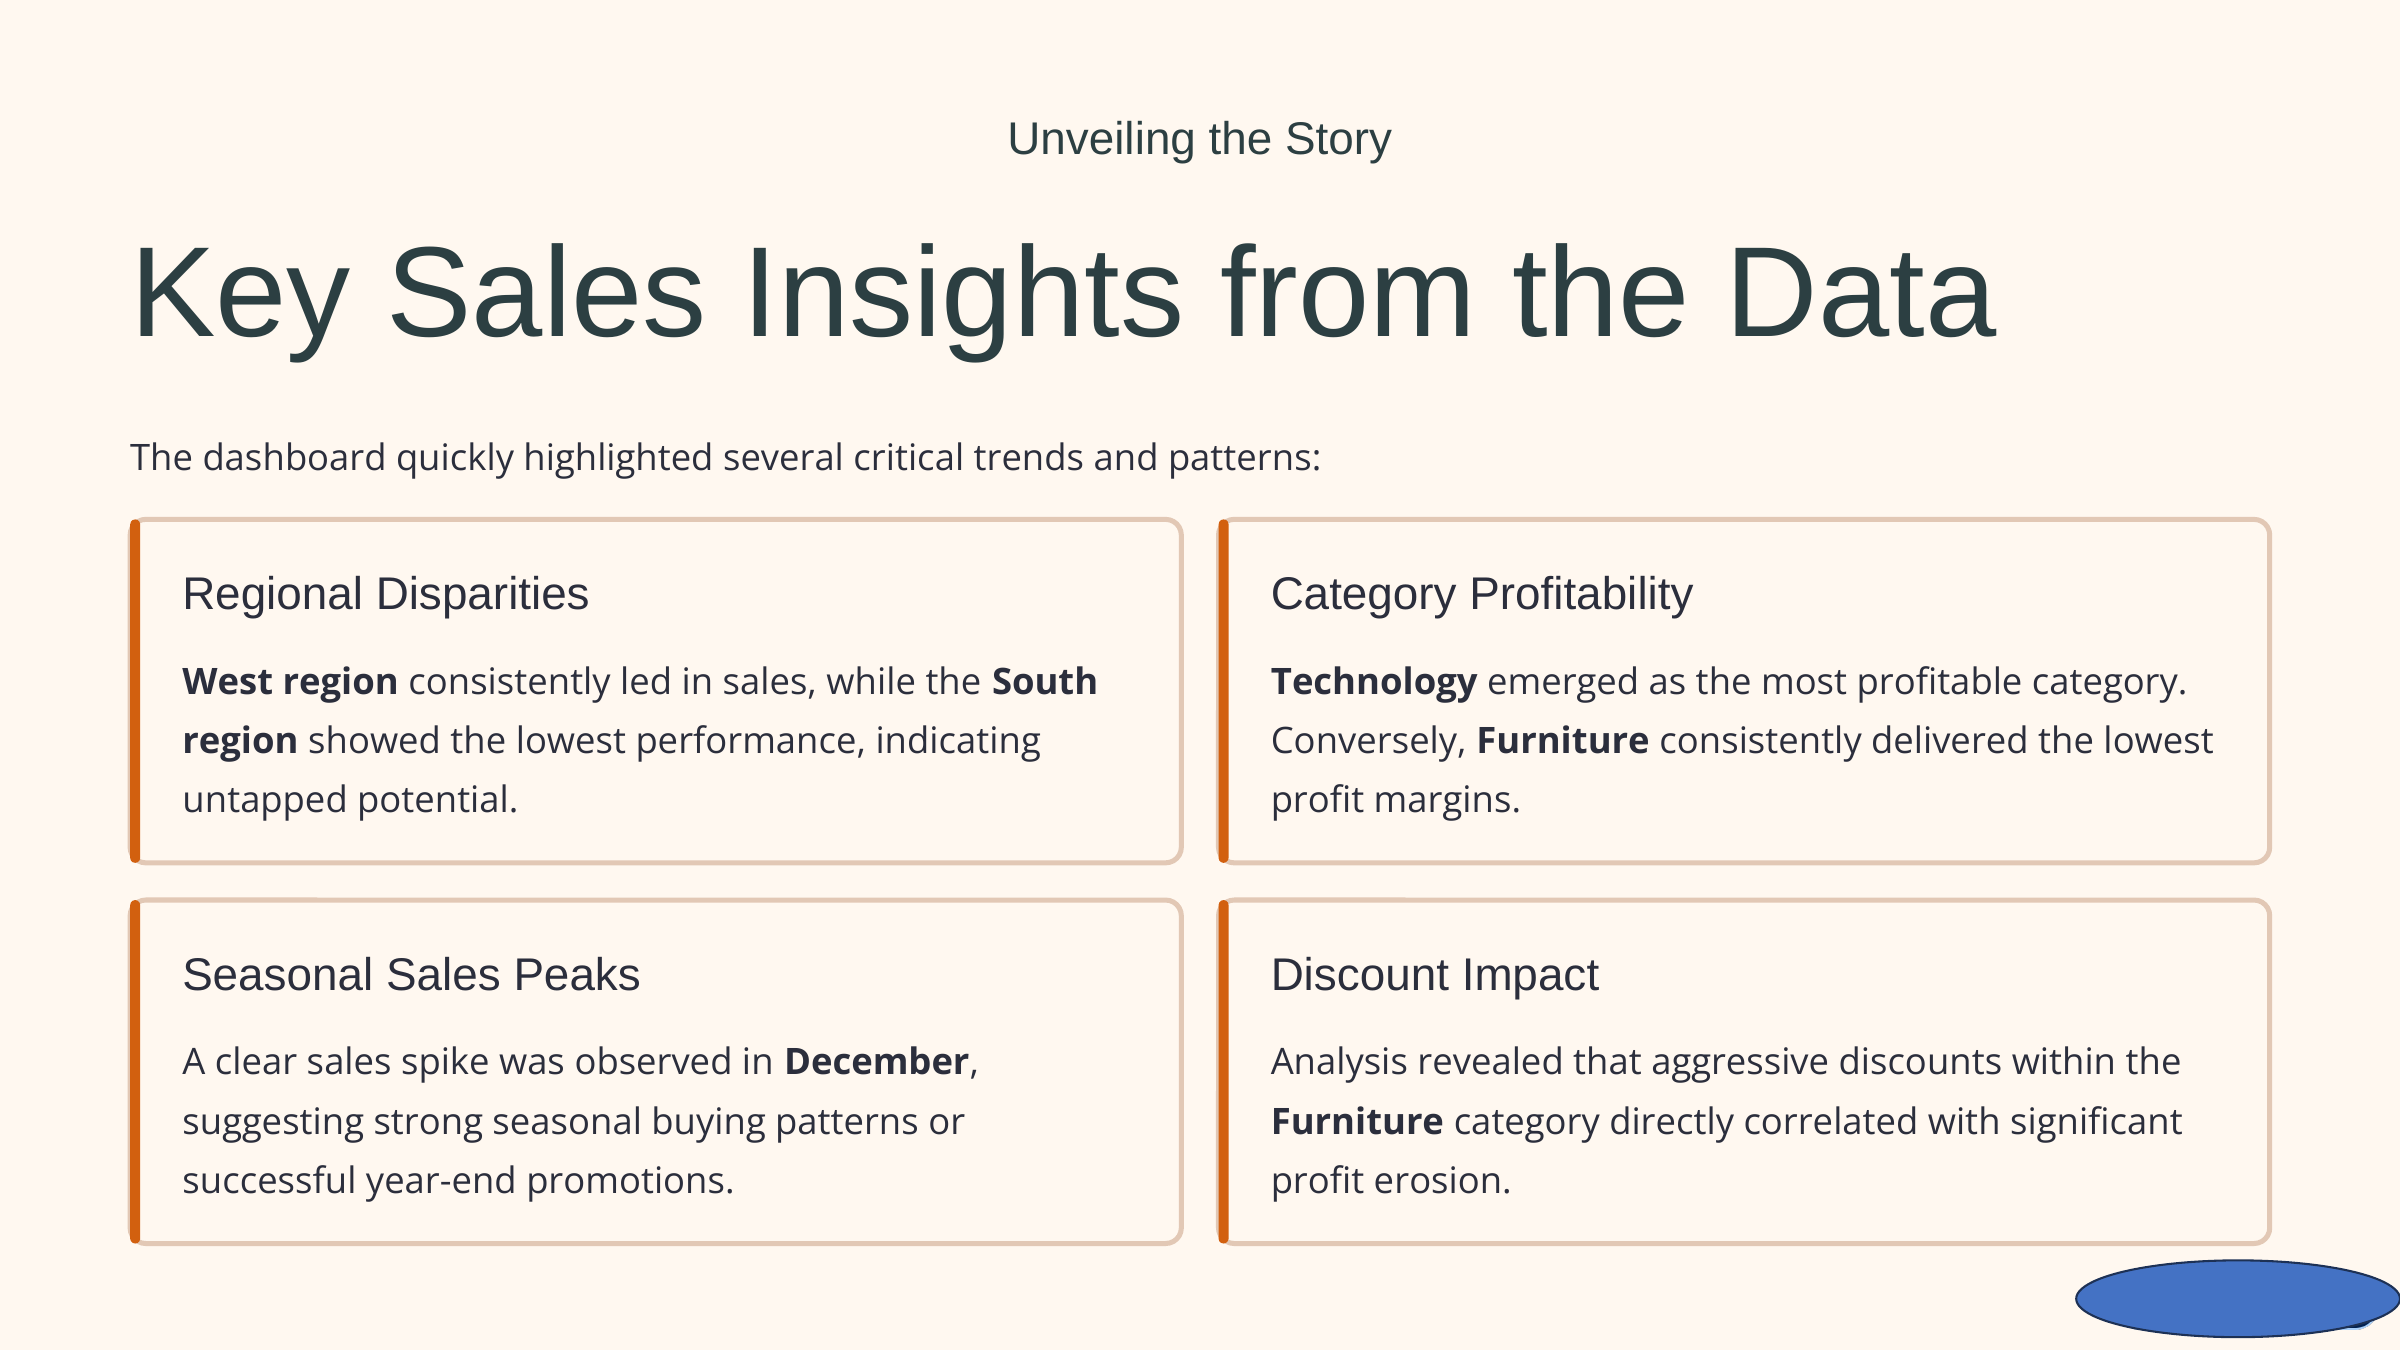

Unveiling the Story
Key Sales Insights from the Data
The dashboard quickly highlighted several critical trends and patterns:

Regional Disparities
Category Profitability
West region consistently led in sales, while the South region showed the lowest performance, indicating untapped potential.
Technology emerged as the most profitable category. Conversely, Furniture consistently delivered the lowest profit margins.

Seasonal Sales Peaks
Discount Impact
A clear sales spike was observed in December, suggesting strong seasonal buying patterns or successful year-end promotions.
Analysis revealed that aggressive discounts within the Furniture category directly correlated with significant profit erosion.